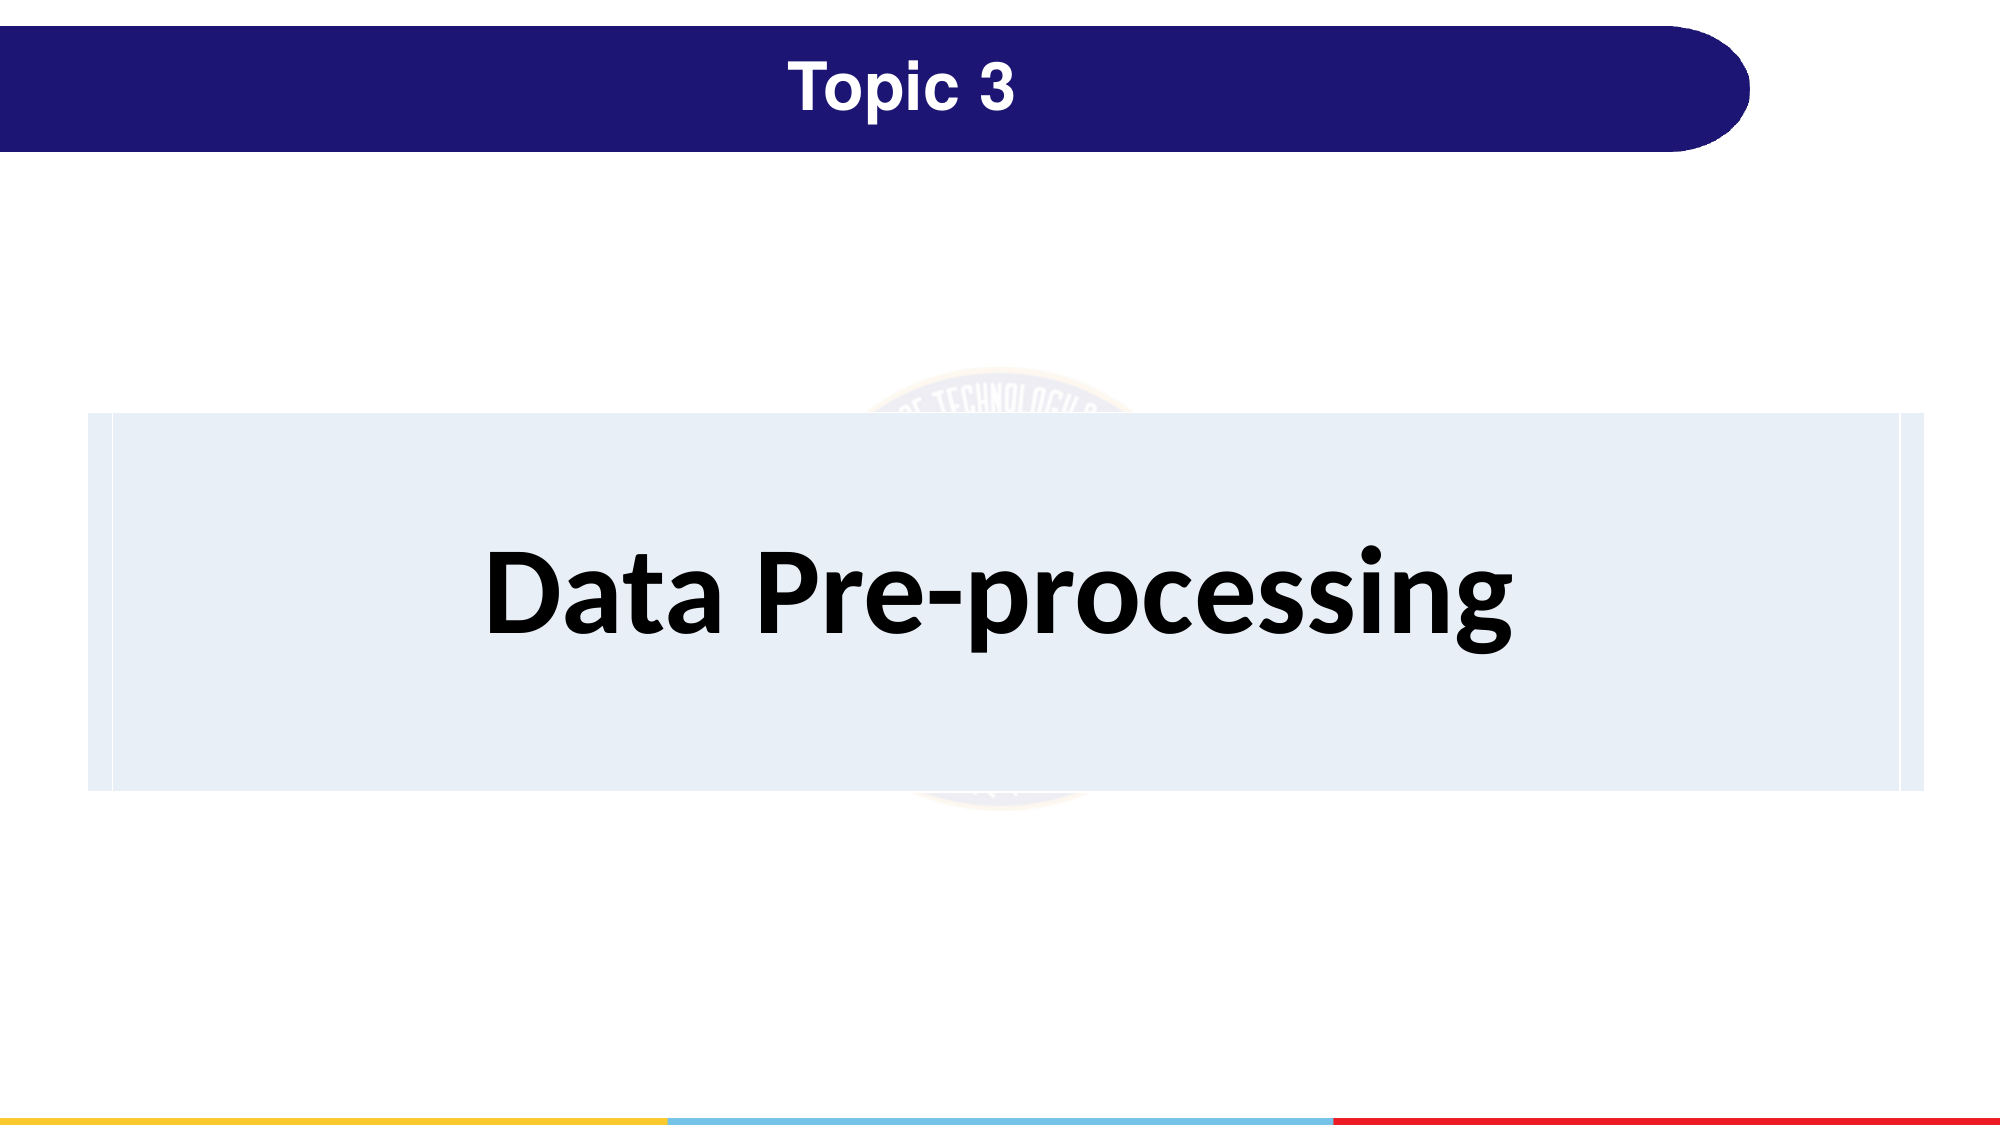

# Topic 3
|  | Data Pre-processing |  |
| --- | --- | --- |